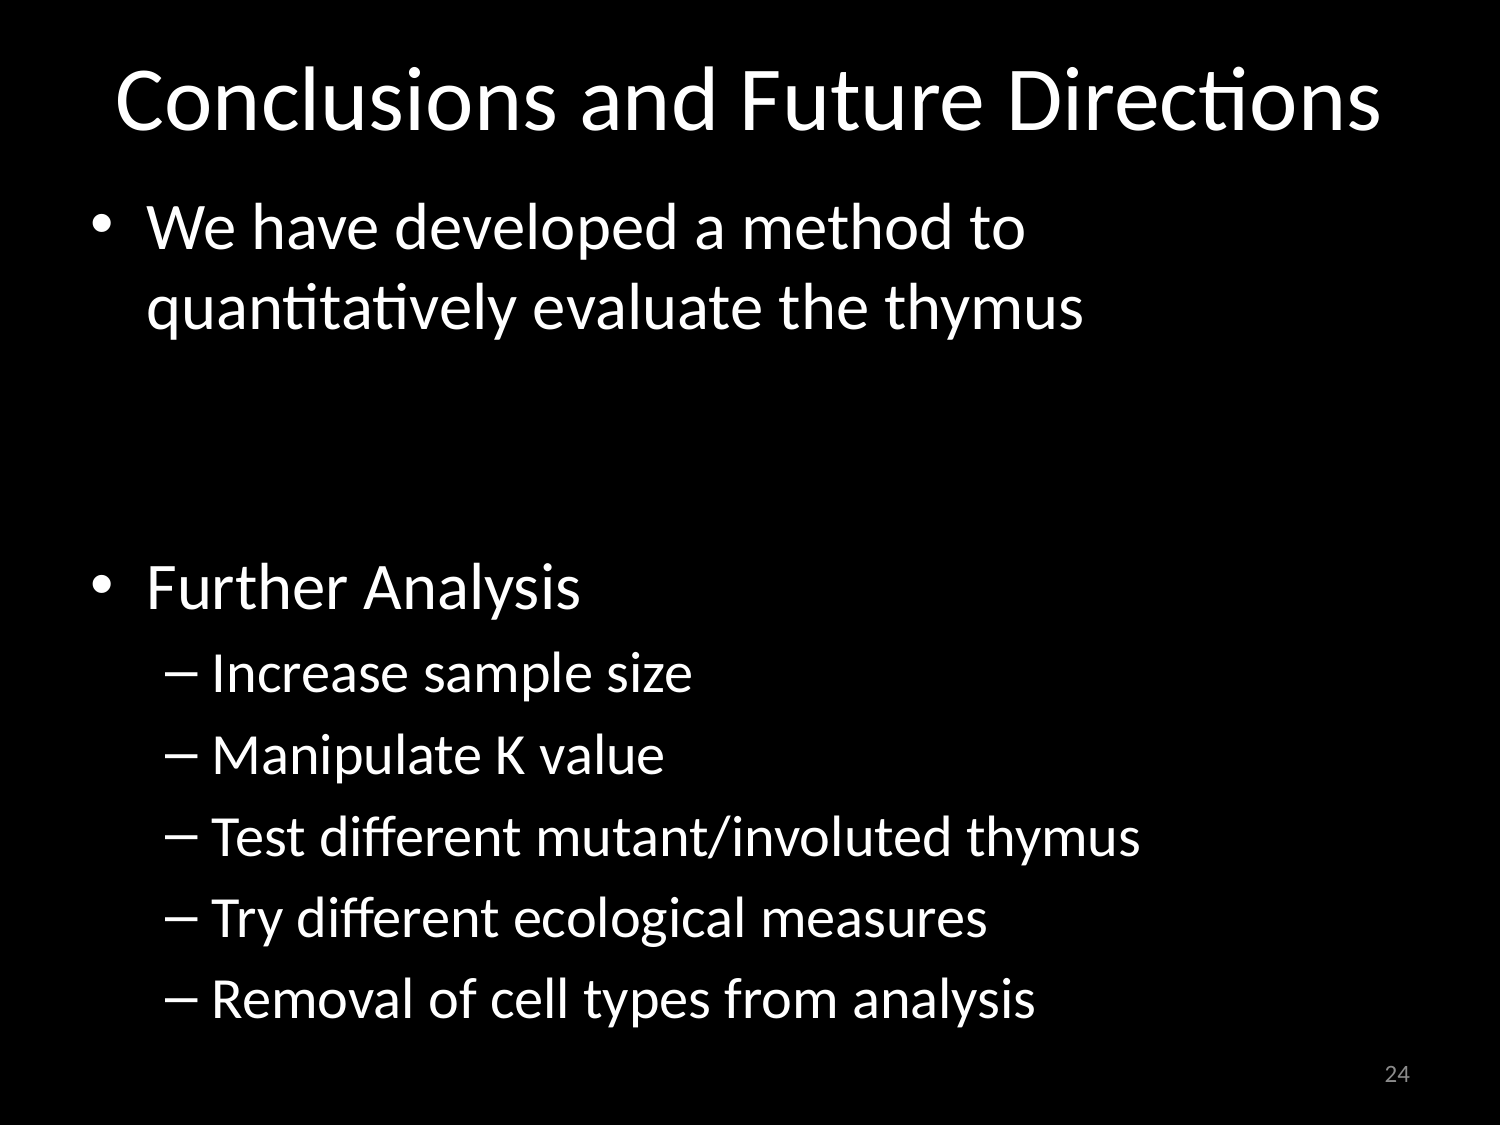

# Conclusions and Future Directions
We have developed a method to quantitatively evaluate the thymus

Further Analysis
Increase sample size
Manipulate K value
Test different mutant/involuted thymus
Try different ecological measures
Removal of cell types from analysis

24